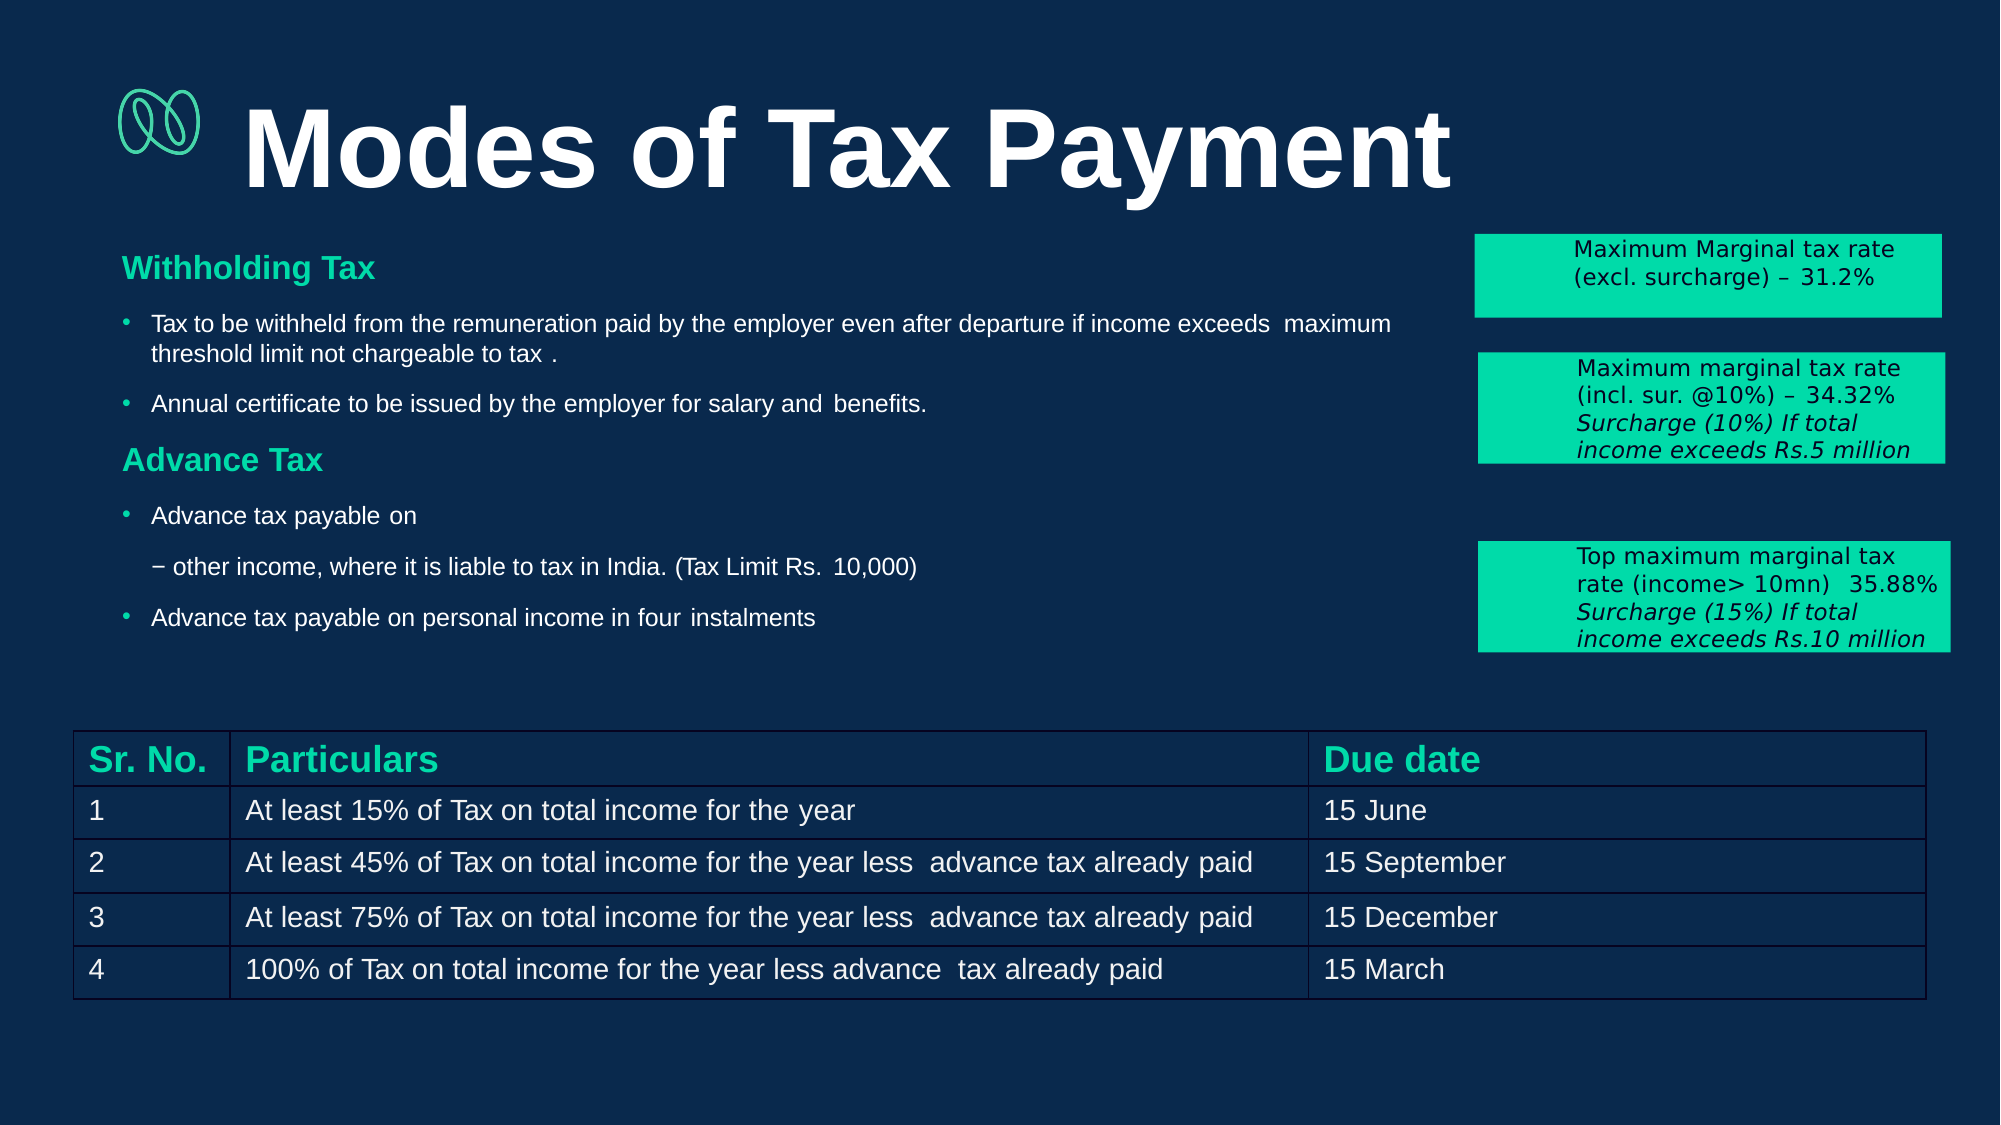

# Modes of Tax Payment
Withholding Tax
Tax to be withheld from the remuneration paid by the employer even after departure if income exceeds  maximum threshold limit not chargeable to tax .
Annual certificate to be issued by the employer for salary and benefits.
Advance Tax
Advance tax payable on
− other income, where it is liable to tax in India. (Tax Limit Rs. 10,000)
Advance tax payable on personal income in four instalments

Maximum Marginal tax rate (excl. surcharge) – 31.2%

Maximum marginal tax rate (incl. sur. @10%) – 34.32%
Surcharge (10%) If total  income exceeds Rs.5 million
Top maximum marginal tax rate (income> 10mn)  35.88%
Surcharge (15%) If total  income exceeds Rs.10 million
| Sr. No. | Particulars | Due date |
| --- | --- | --- |
| 1 | At least 15% of Tax on total income for the year | 15 June |
| 2 | At least 45% of Tax on total income for the year less advance tax already paid | 15 September |
| 3 | At least 75% of Tax on total income for the year less advance tax already paid | 15 December |
| 4 | 100% of Tax on total income for the year less advance tax already paid | 15 March |